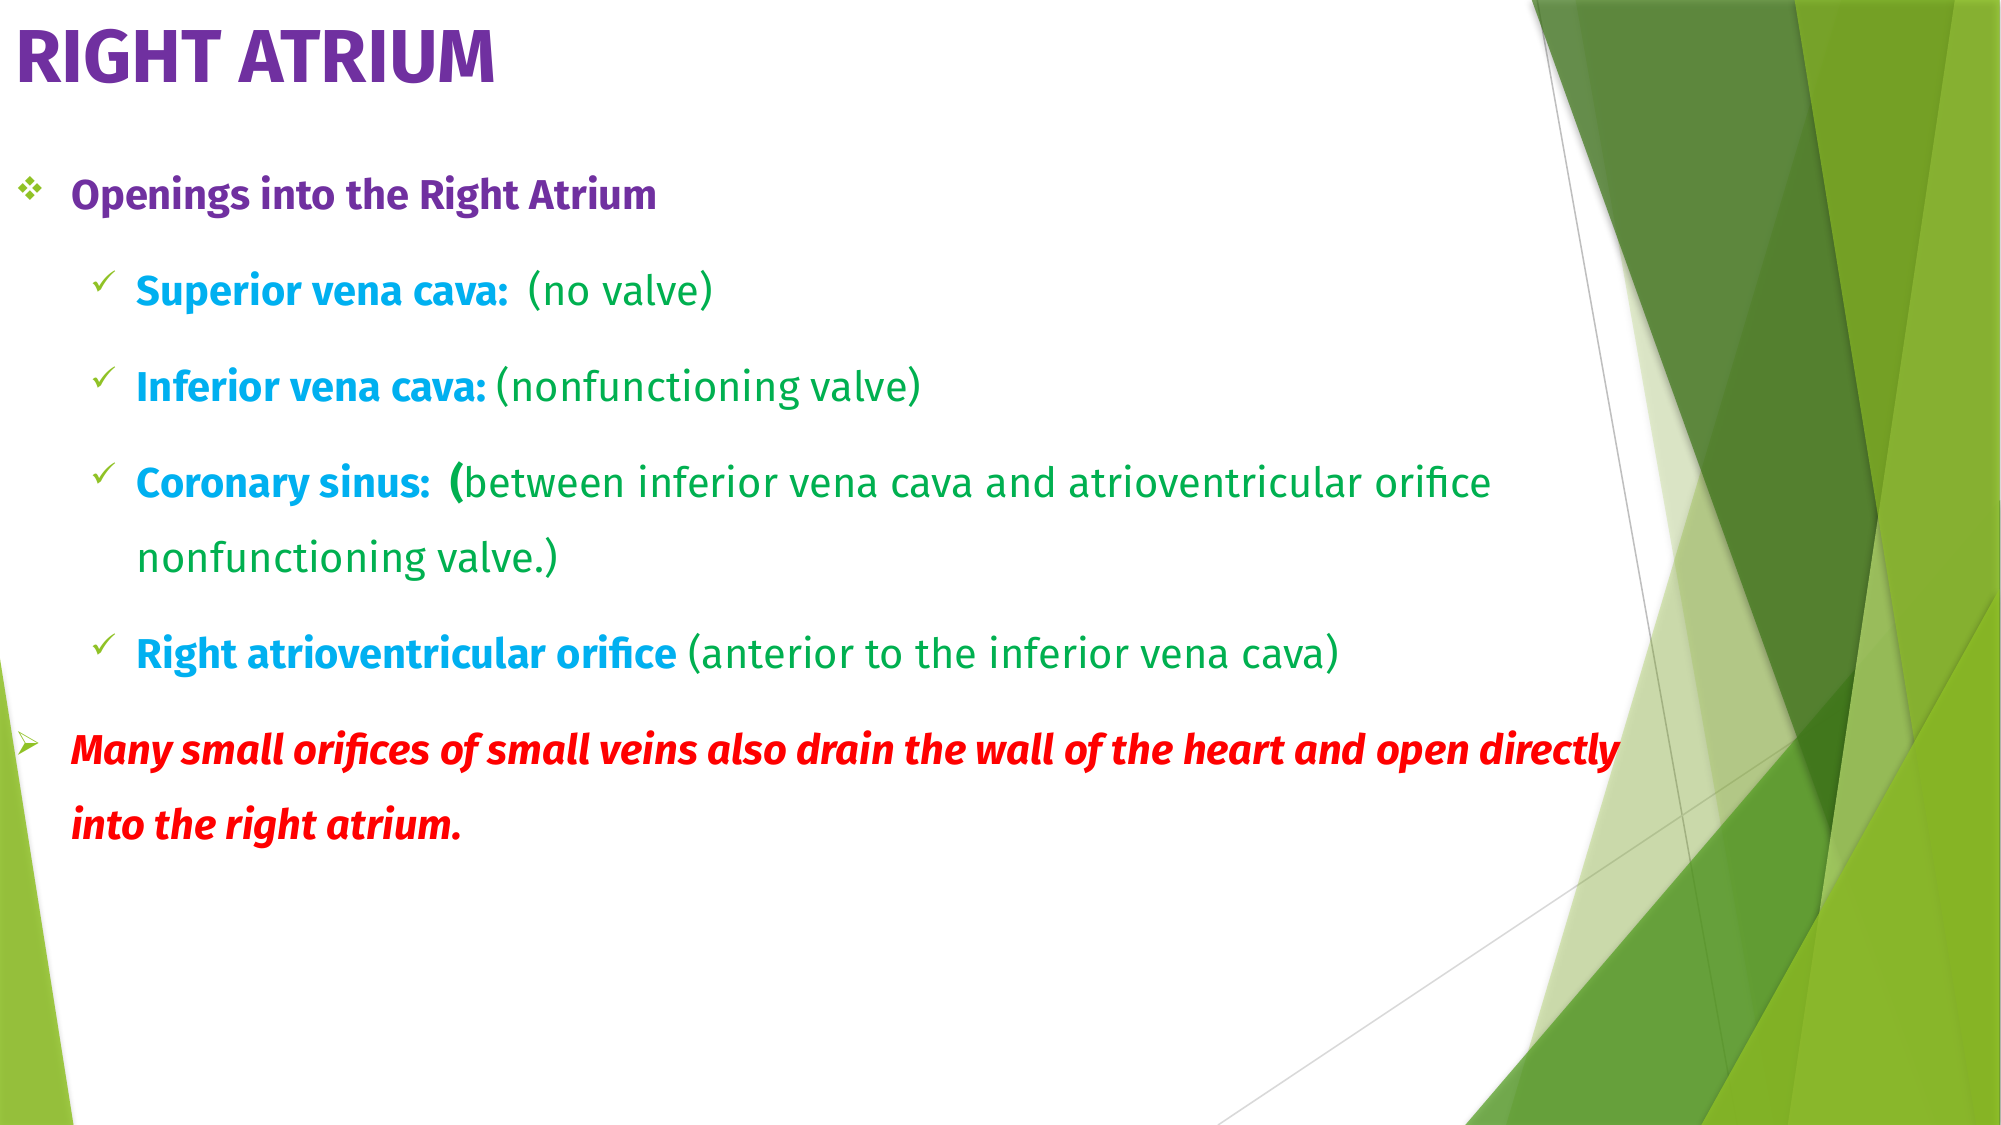

# RIGHT ATRIUM
Openings into the Right Atrium
Superior vena cava:  (no valve)
Inferior vena cava: (nonfunctioning valve)
Coronary sinus:  (between inferior vena cava and atrioventricular orifice nonfunctioning valve.)
Right atrioventricular orifice (anterior to the inferior vena cava)
Many small orifices of small veins also drain the wall of the heart and open directly into the right atrium.